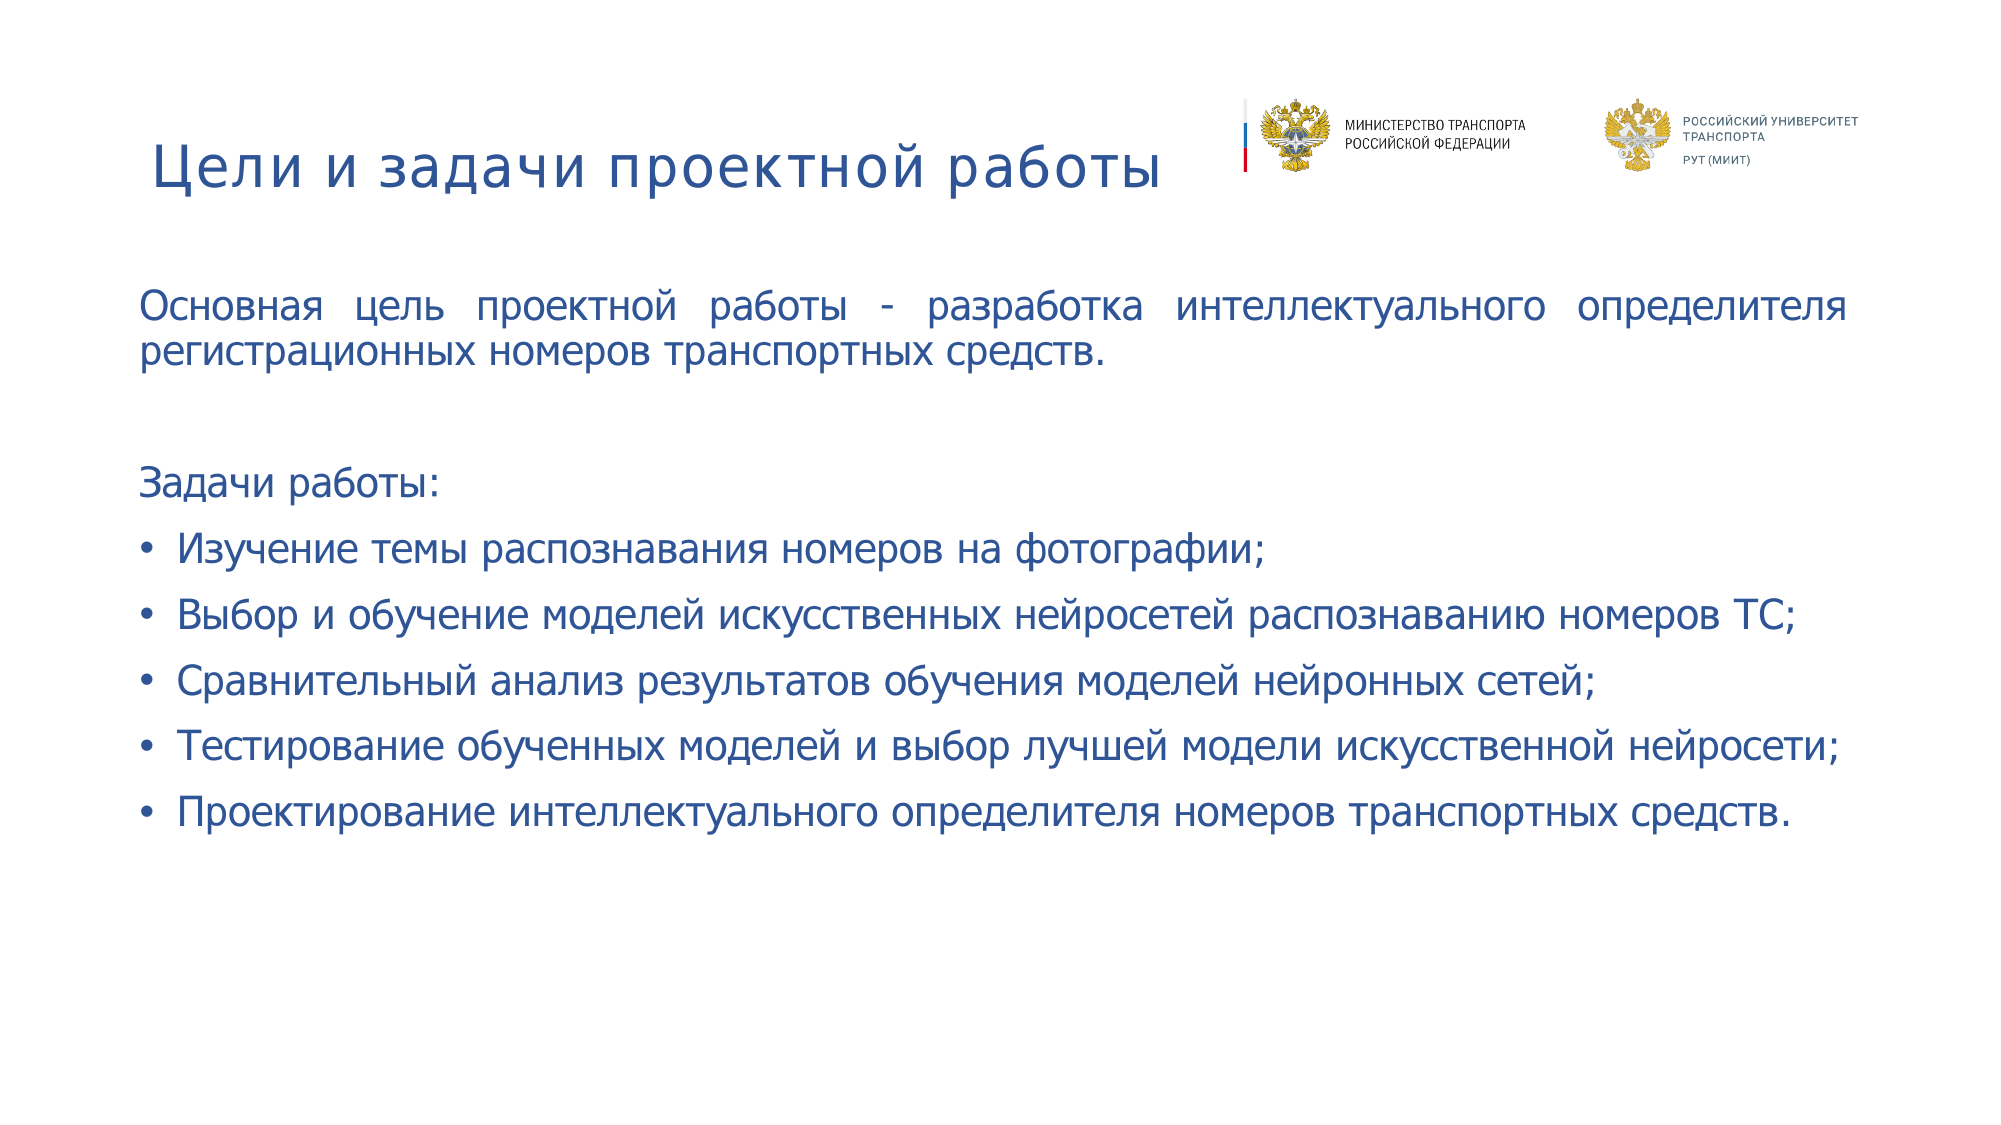

# Цели и задачи проектной работы
Основная цель проектной работы - разработка интеллектуального определителя регистрационных номеров транспортных средств.

Задачи работы:
Изучение темы распознавания номеров на фотографии;
Выбор и обучение моделей искусственных нейросетей распознаванию номеров ТС;
Сравнительный анализ результатов обучения моделей нейронных сетей;
Тестирование обученных моделей и выбор лучшей модели искусственной нейросети;
Проектирование интеллектуального определителя номеров транспортных средств.